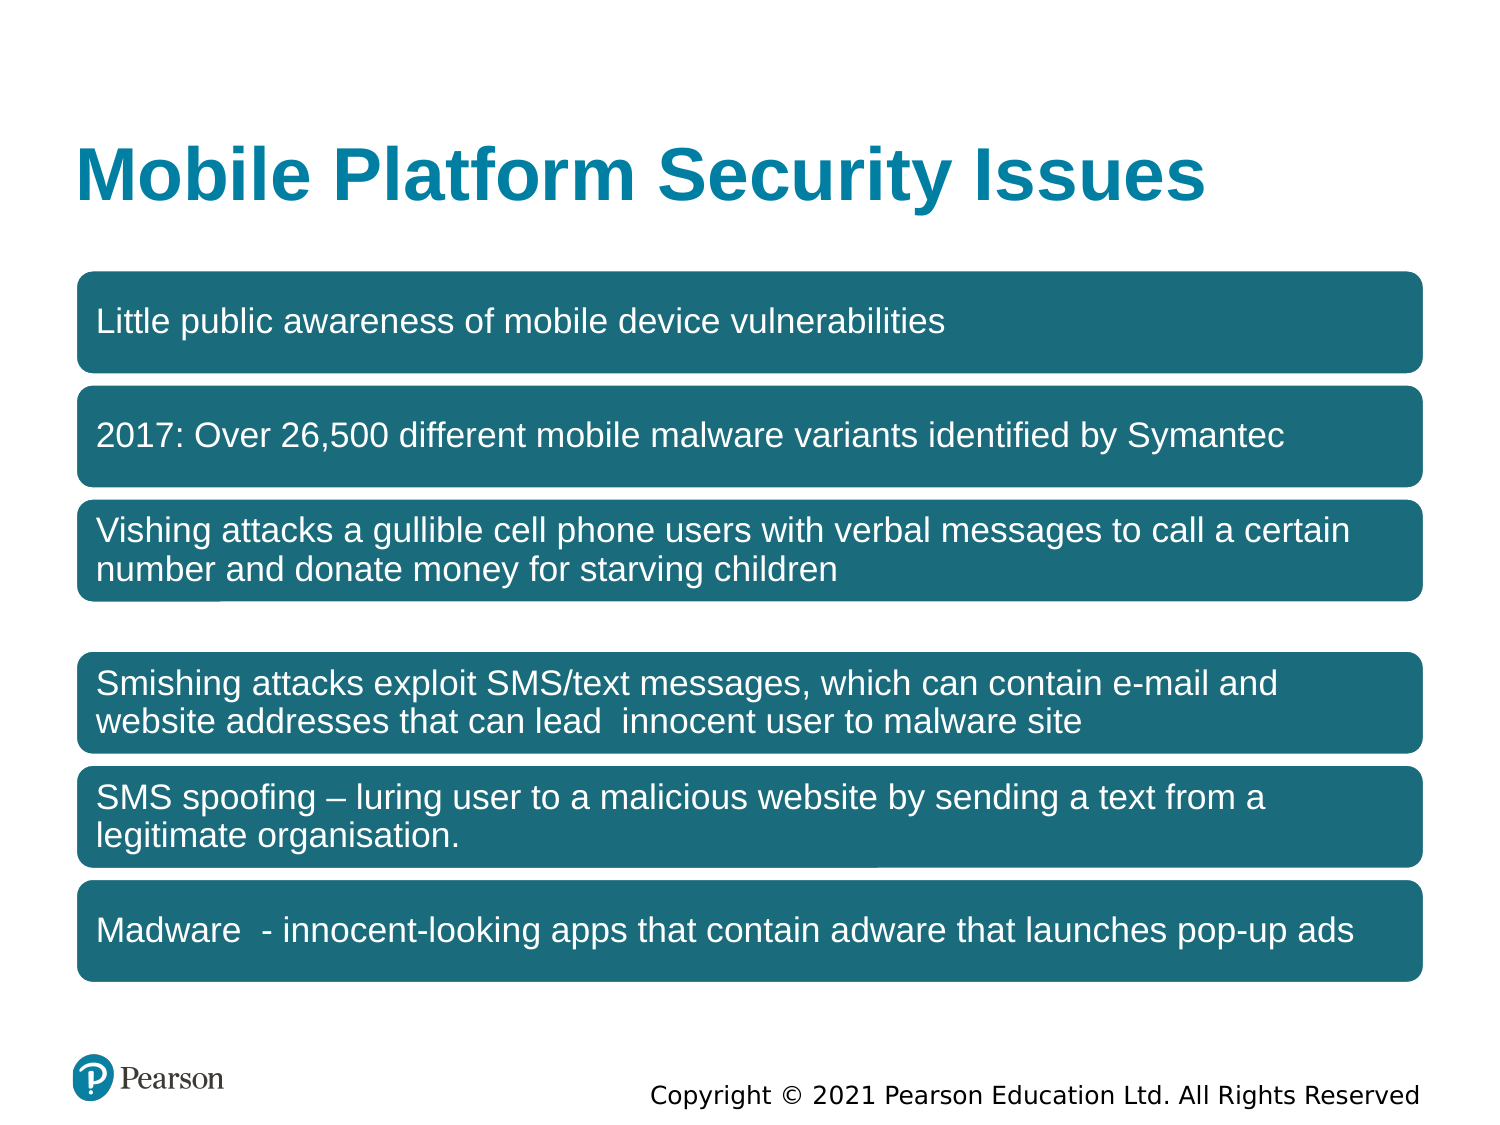

# Mobile Platform Security Issues
Little public awareness of mobile device vulnerabilities
2017: Over 26,500 different mobile malware variants identified by Symantec
Vishing attacks a gullible cell phone users with verbal messages to call a certain number and donate money for starving children

Smishing attacks exploit SMS/text messages, which can contain e-mail and website addresses that can lead  innocent user to malware site
SMS spoofing – luring user to a malicious website by sending a text from a legitimate organisation.
Madware  - innocent-looking apps that contain adware that launches pop-up ads